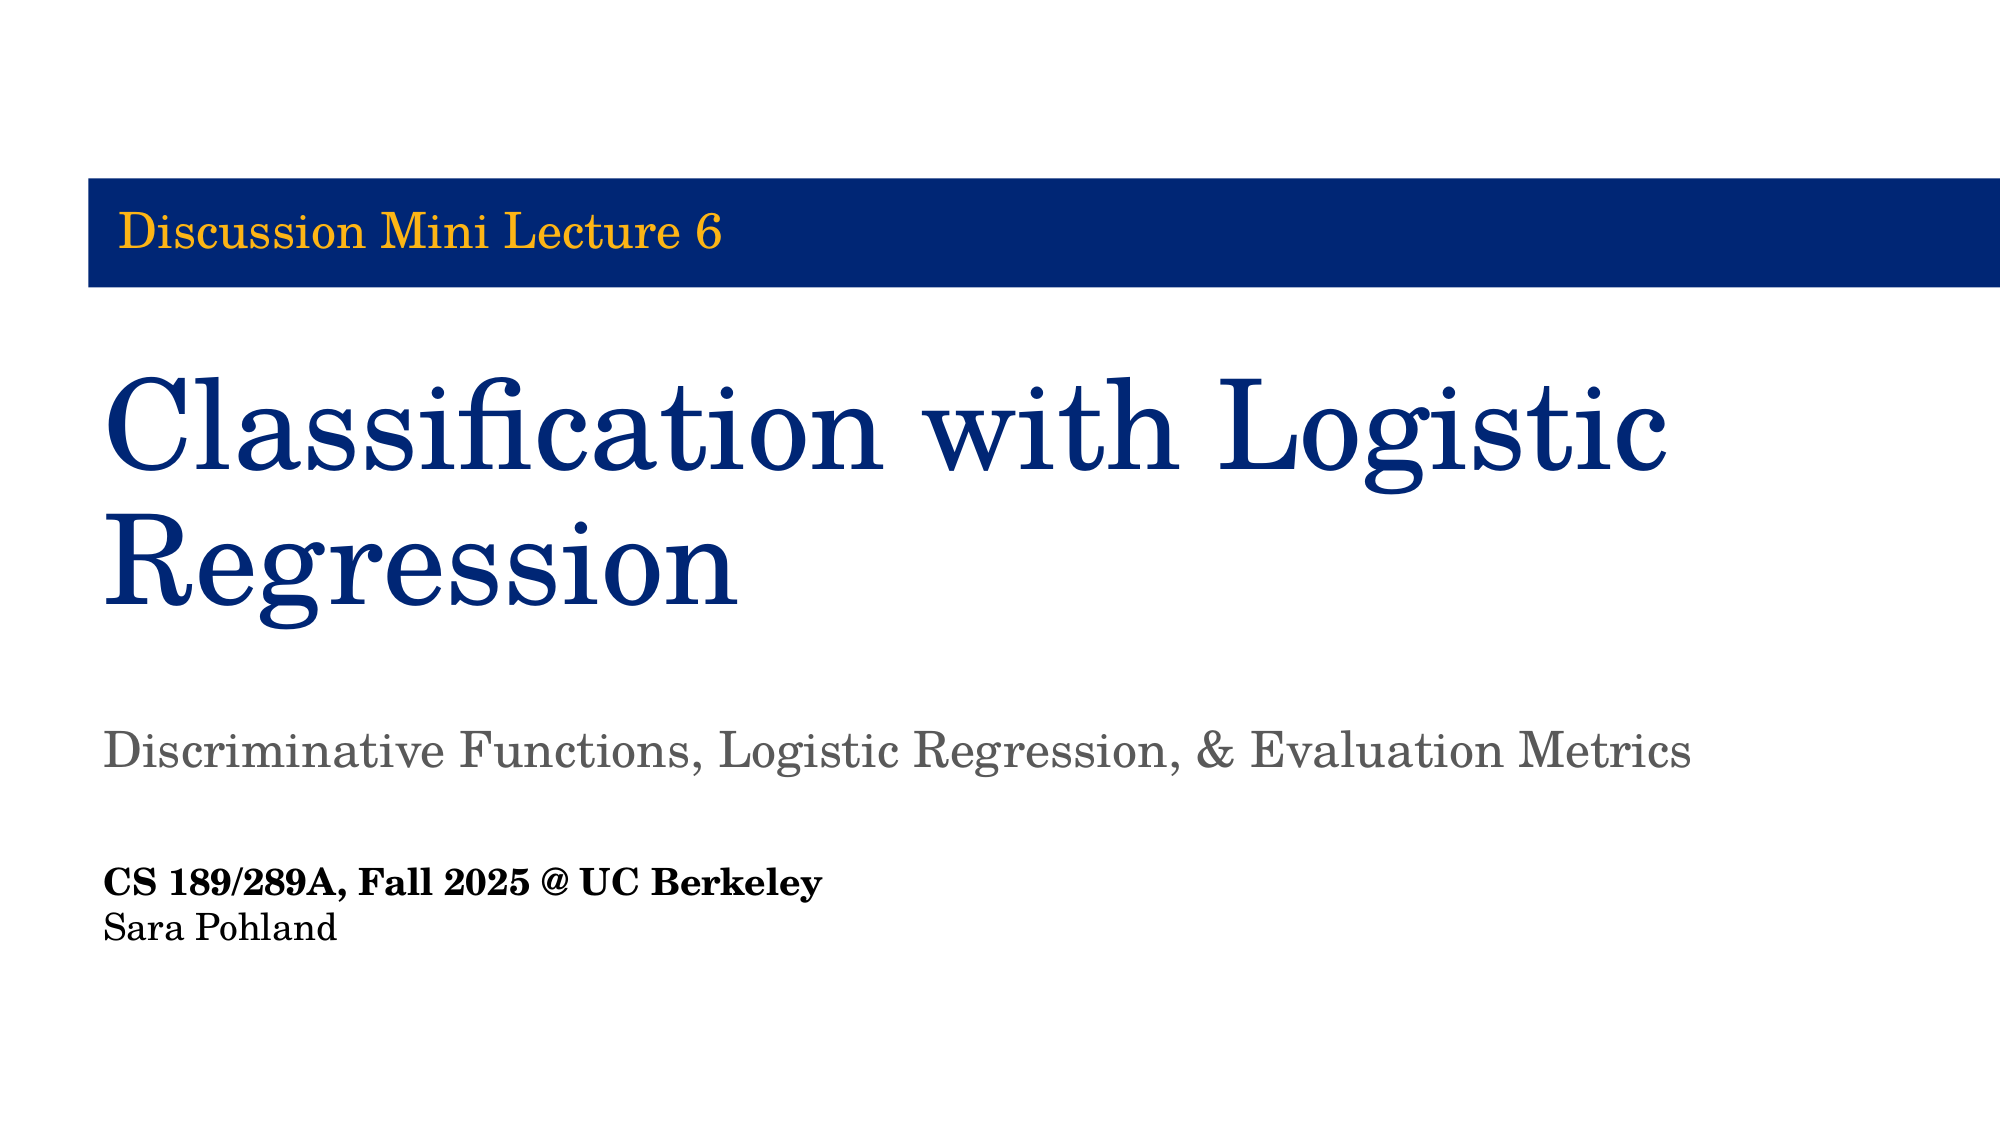

Discussion Mini Lecture 6
# Classification with Logistic Regression
Discriminative Functions, Logistic Regression, & Evaluation Metrics